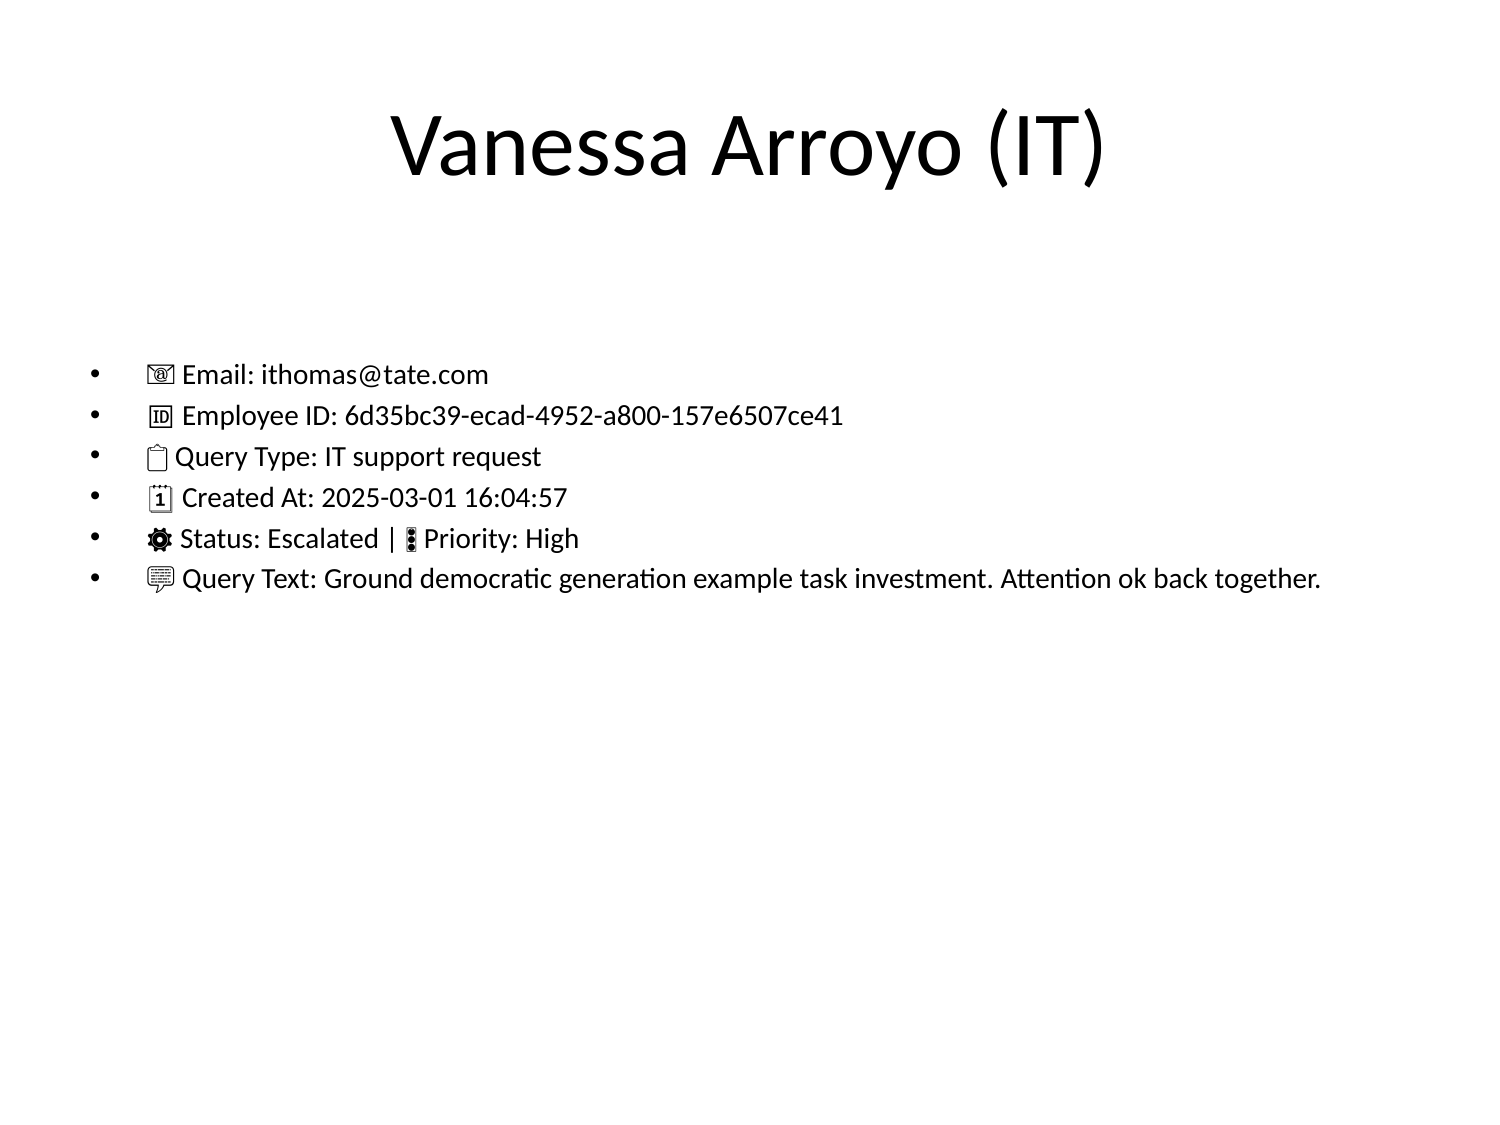

# Vanessa Arroyo (IT)

📧 Email: ithomas@tate.com
🆔 Employee ID: 6d35bc39-ecad-4952-a800-157e6507ce41
📋 Query Type: IT support request
🗓 Created At: 2025-03-01 16:04:57
⚙ Status: Escalated | 🚦 Priority: High
💬 Query Text: Ground democratic generation example task investment. Attention ok back together.